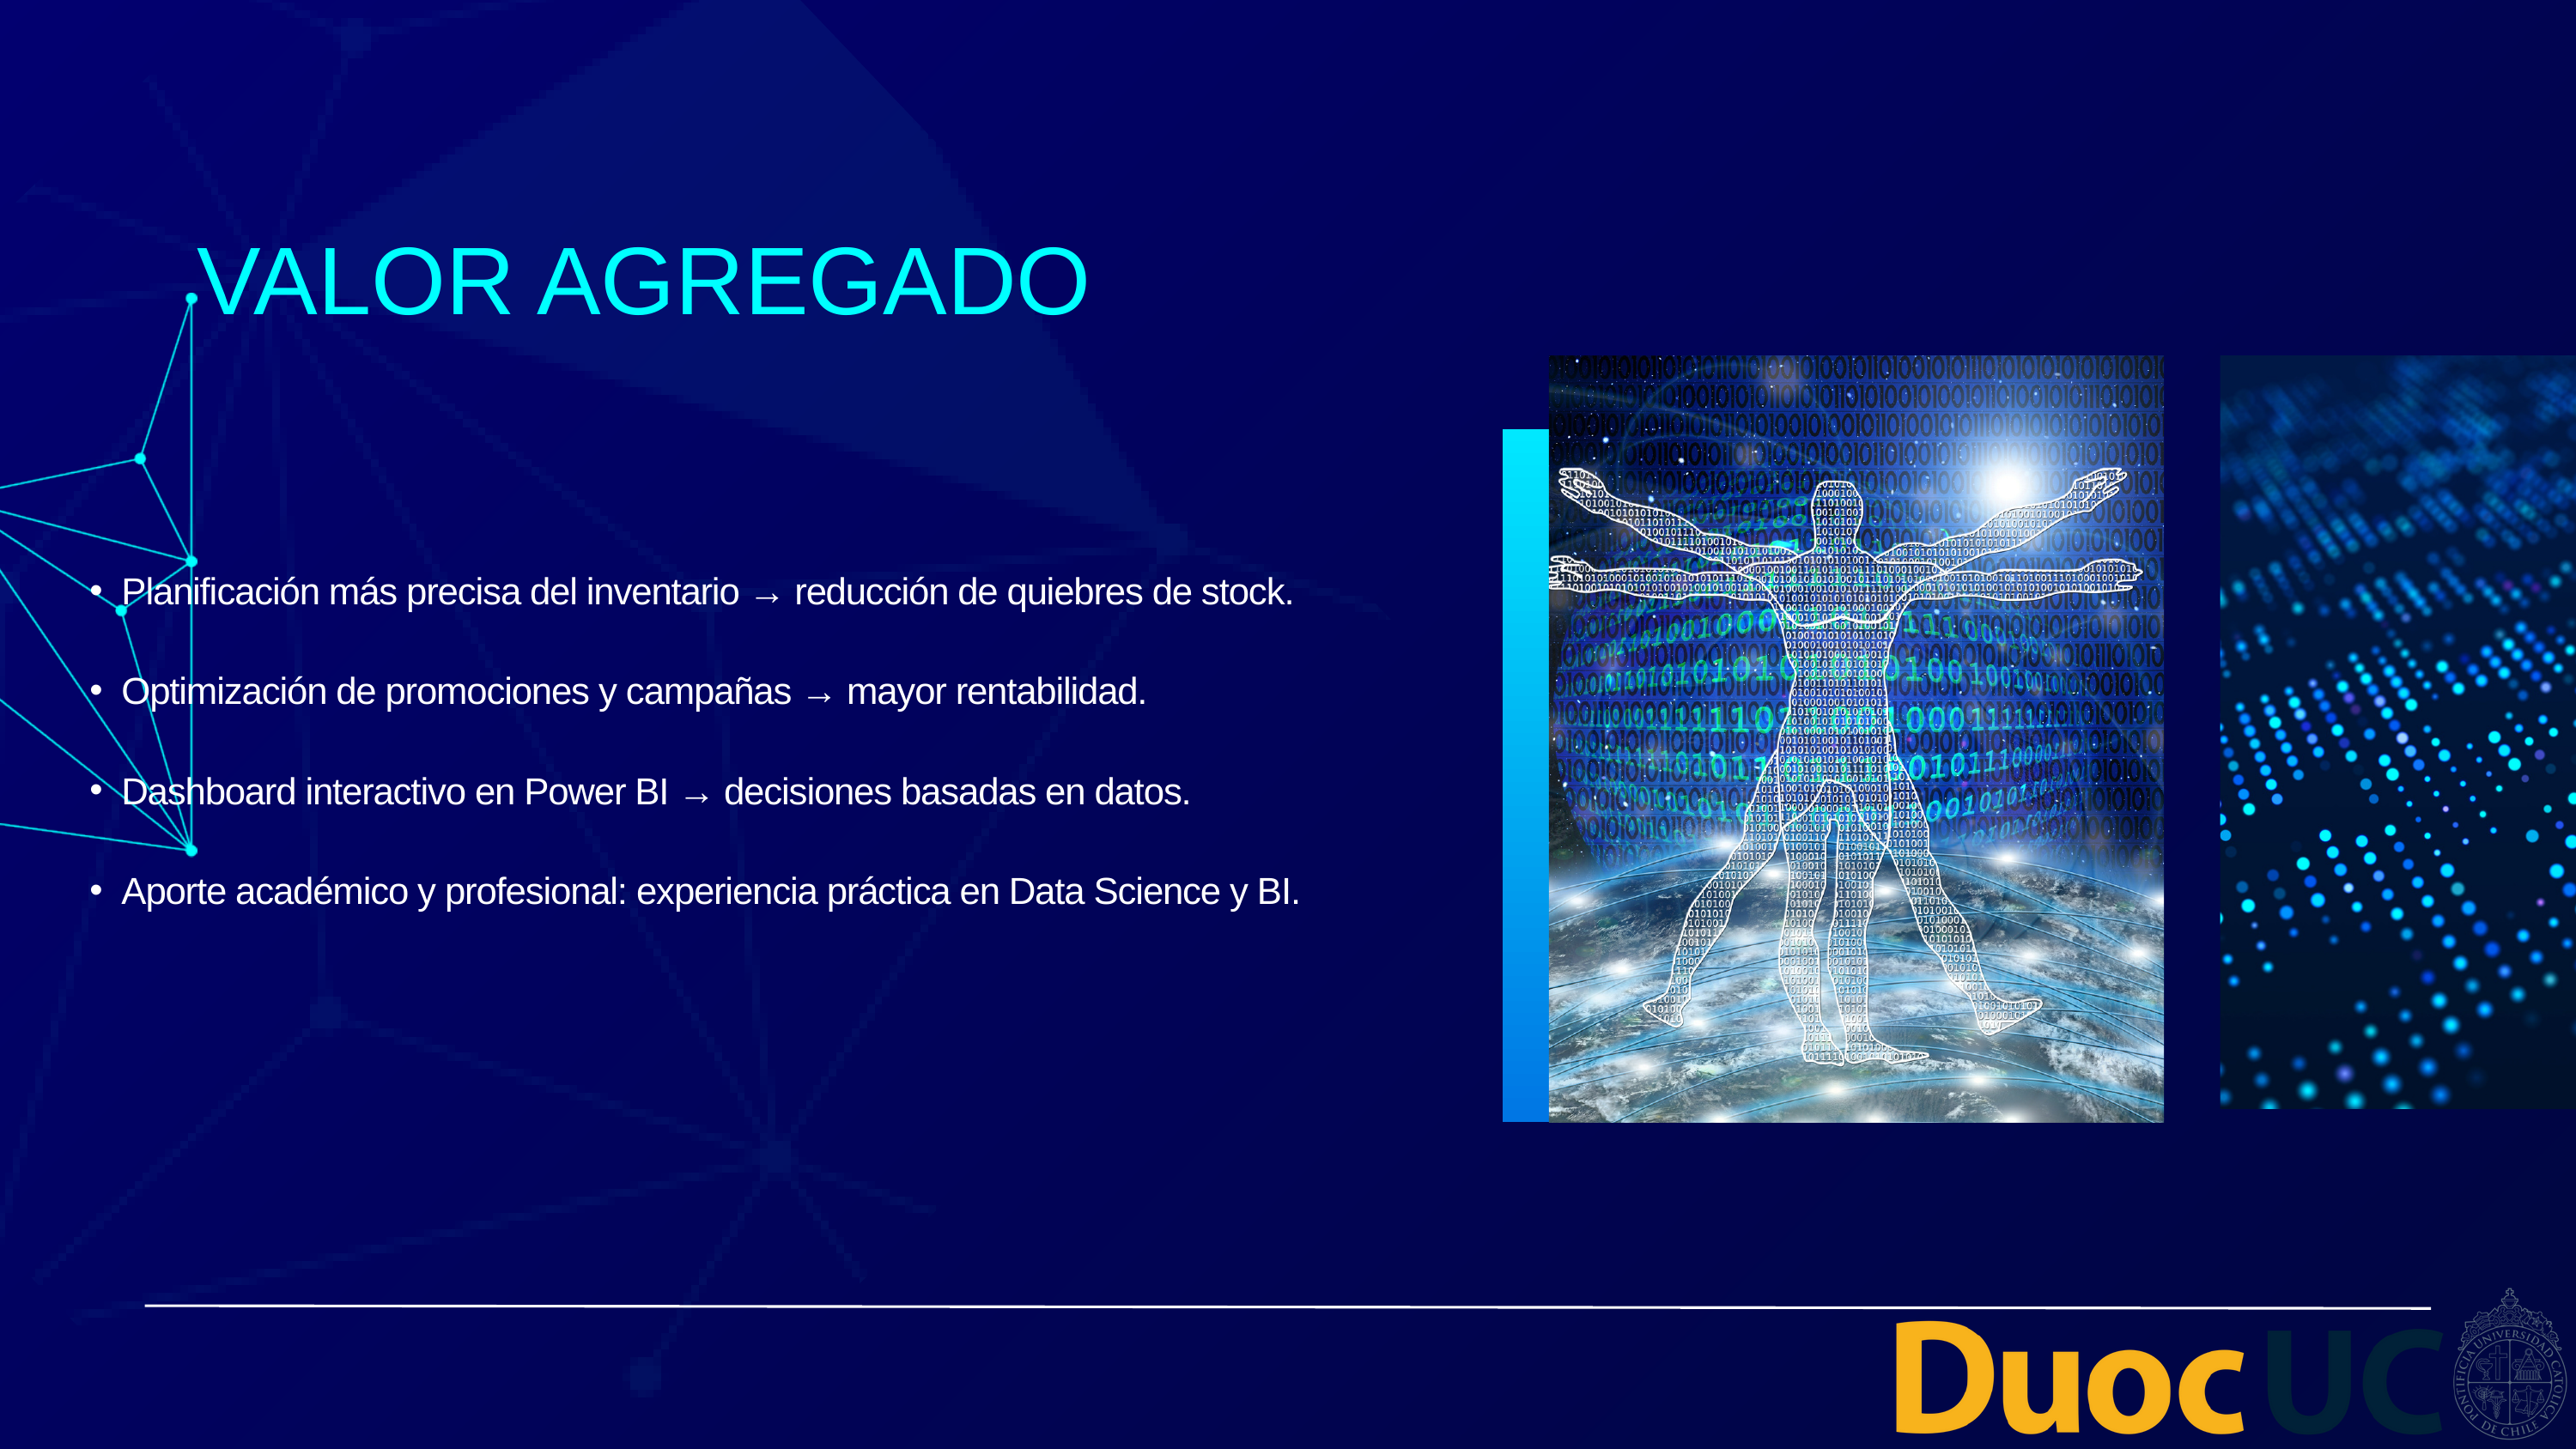

VALOR AGREGADO

Planificación más precisa del inventario → reducción de quiebres de stock.

Optimización de promociones y campañas → mayor rentabilidad.

Dashboard interactivo en Power BI → decisiones basadas en datos.

Aporte académico y profesional: experiencia práctica en Data Science y BI.